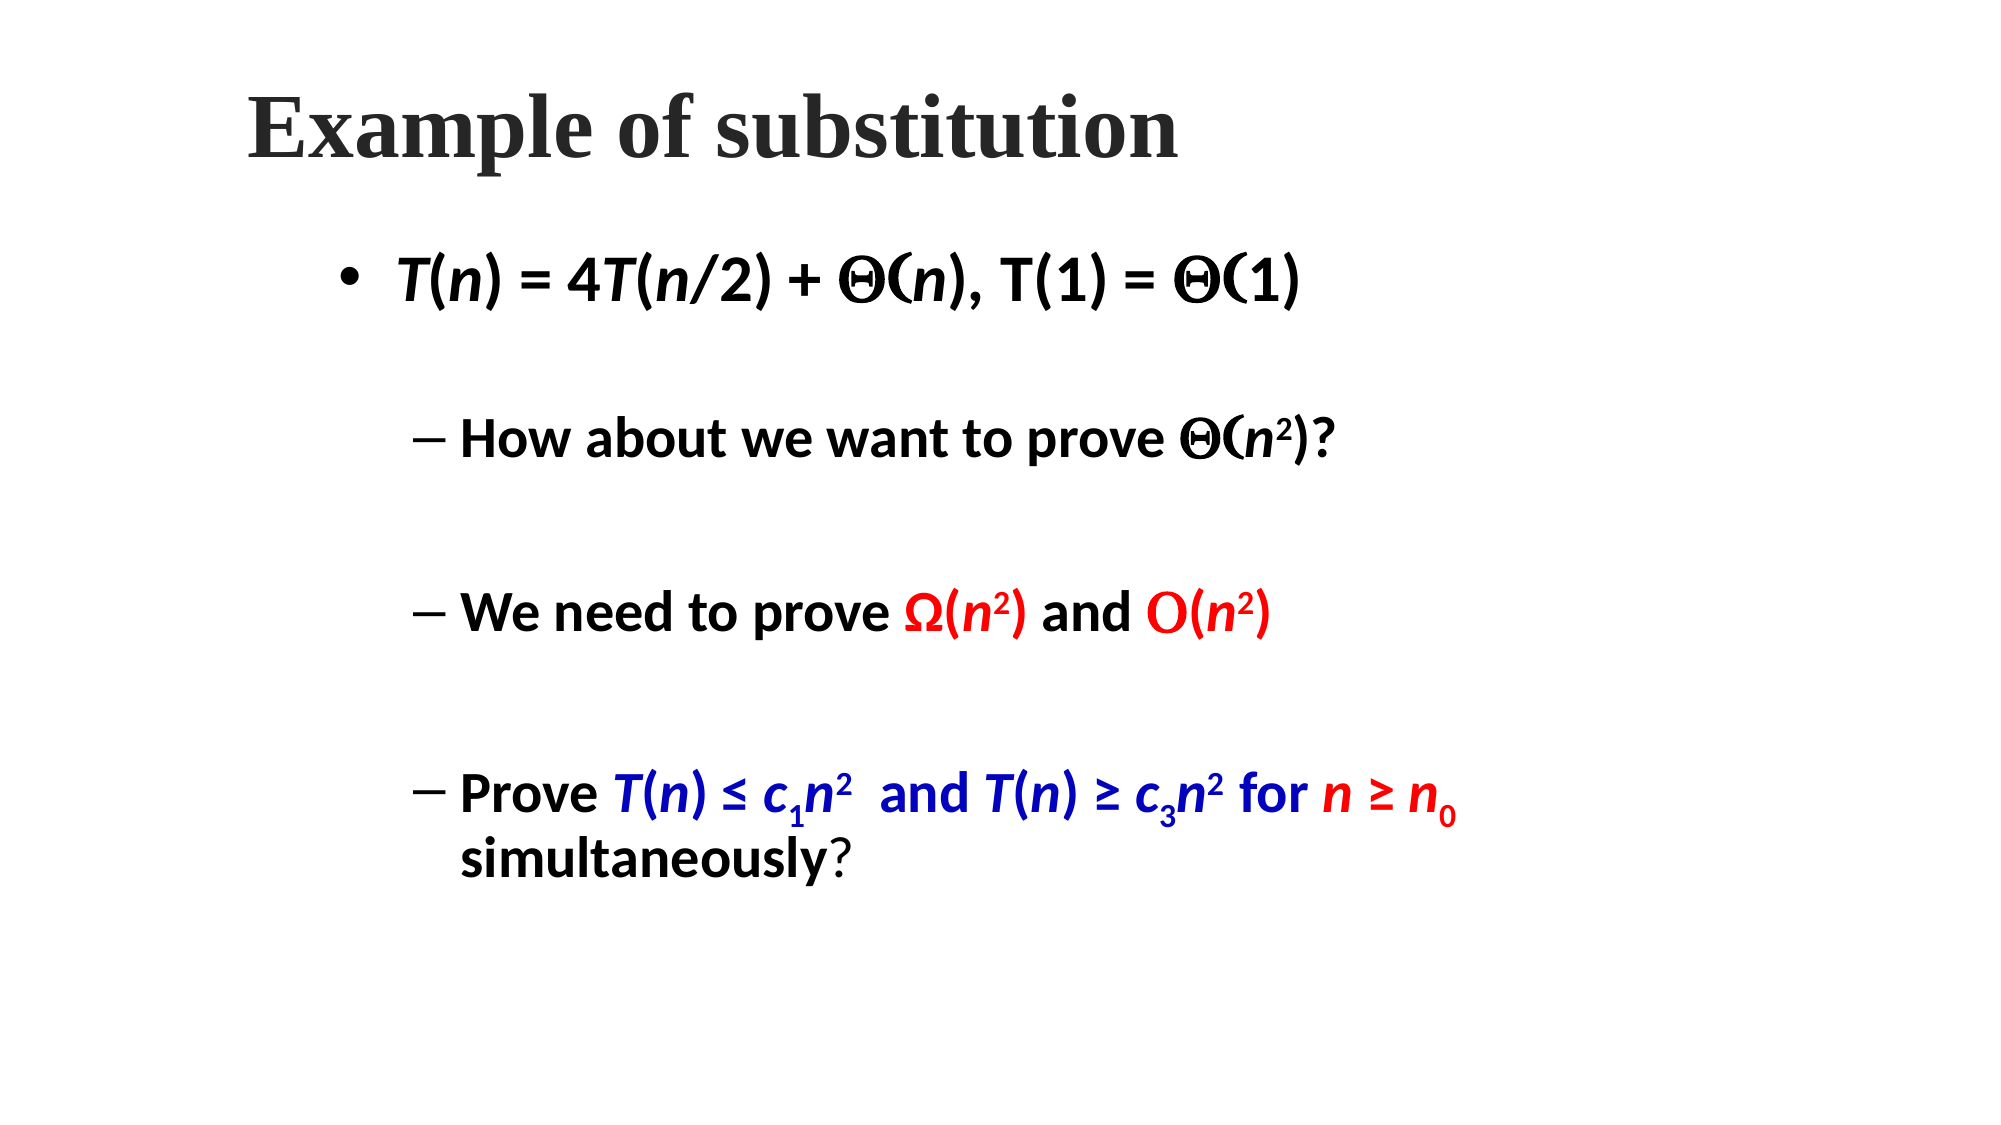

# Example of substitution
T(n) = 4T(n/2) + Θ(n), T(1) = Θ(1)
How about we want to prove Θ(n2)?

We need to prove Ω(n2) and Ο(n2)

Prove T(n) ≤ c1n2  and T(n) ≥ c3n2  for n ≥ n0 simultaneously?